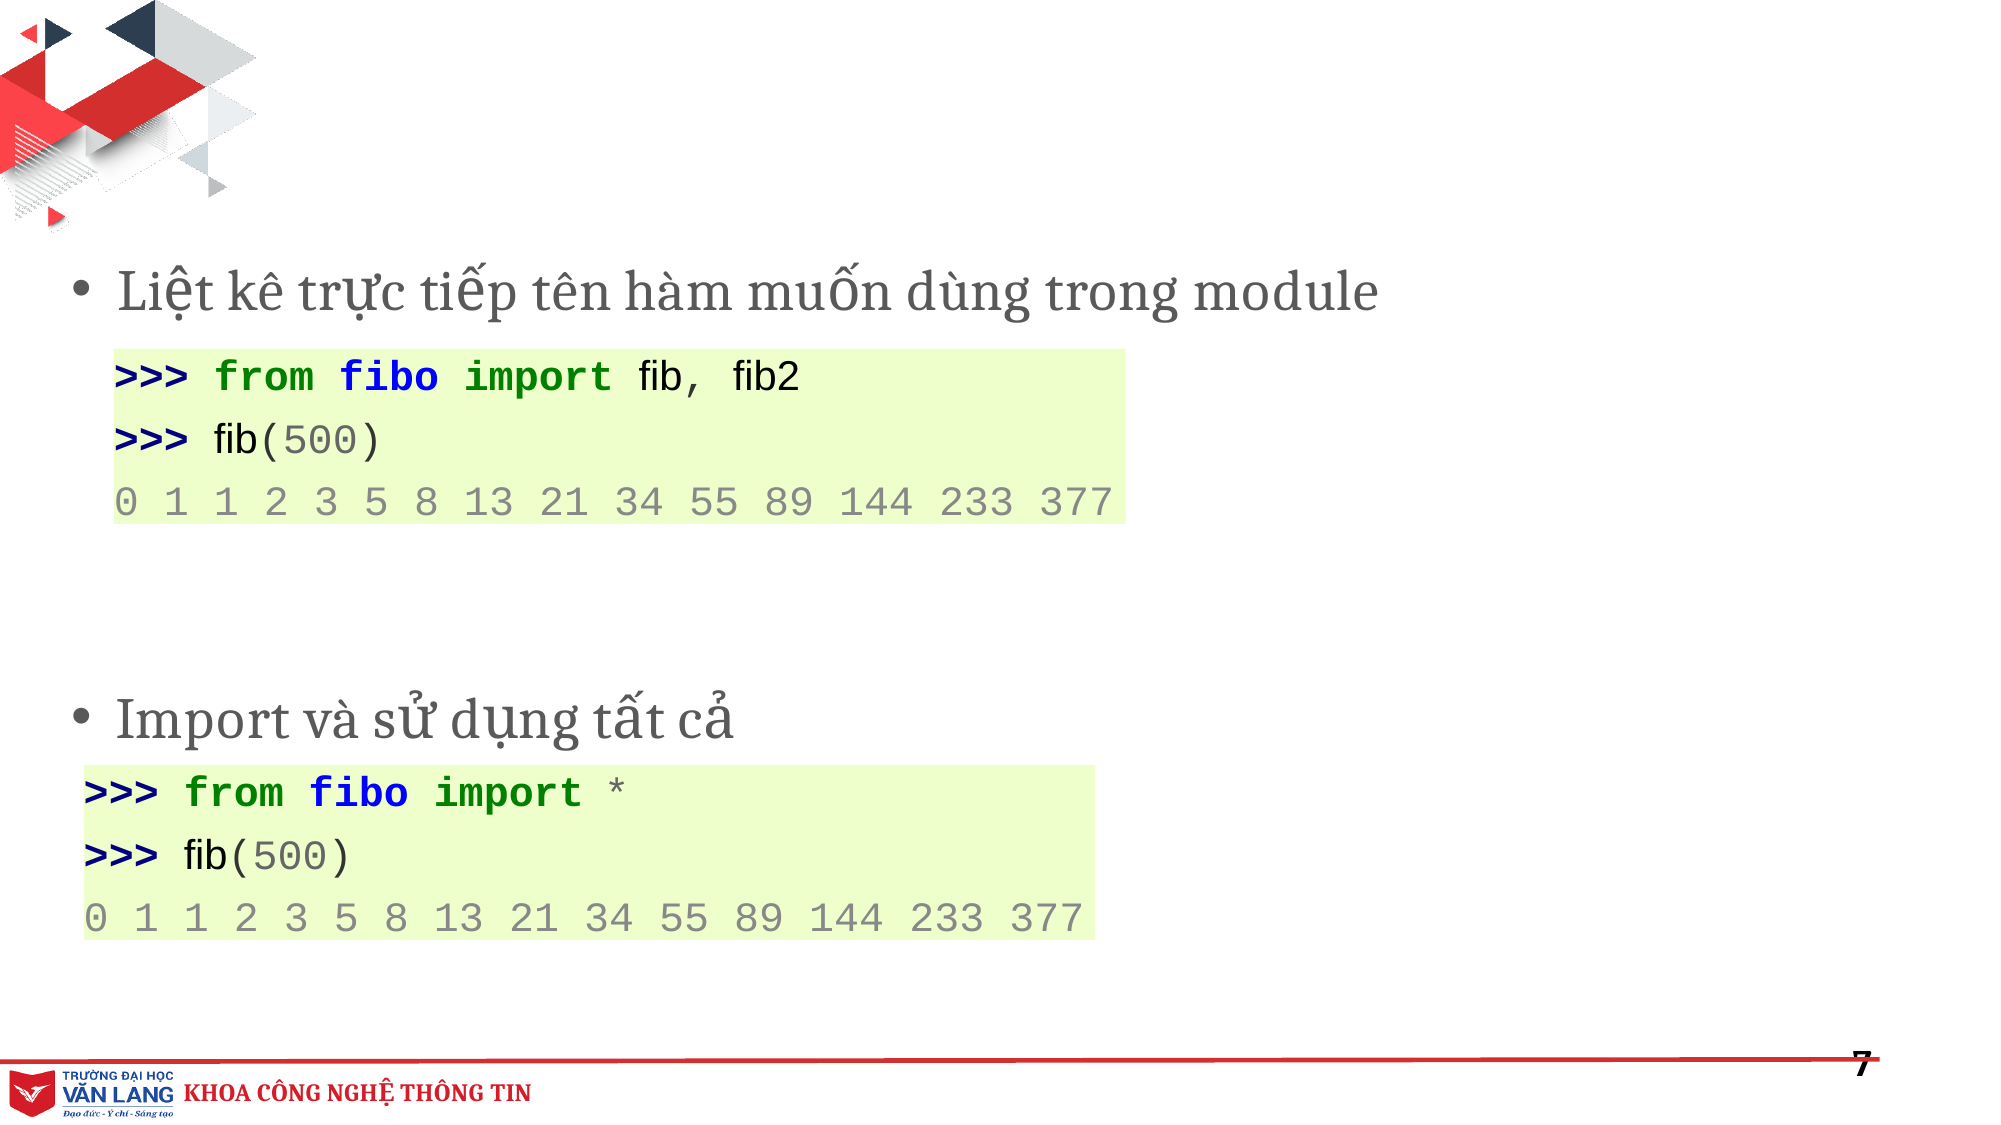

Liệt kê trực tiếp tên hàm muốn dùng trong module
>>> from fibo import fib, fib2
>>> fib(500)
0 1 1 2 3 5 8 13 21 34 55 89 144 233 377

Import và sử dụng tất cả
>>> from fibo import *
>>> fib(500)
0 1 1 2 3 5 8 13 21 34 55 89 144 233 377